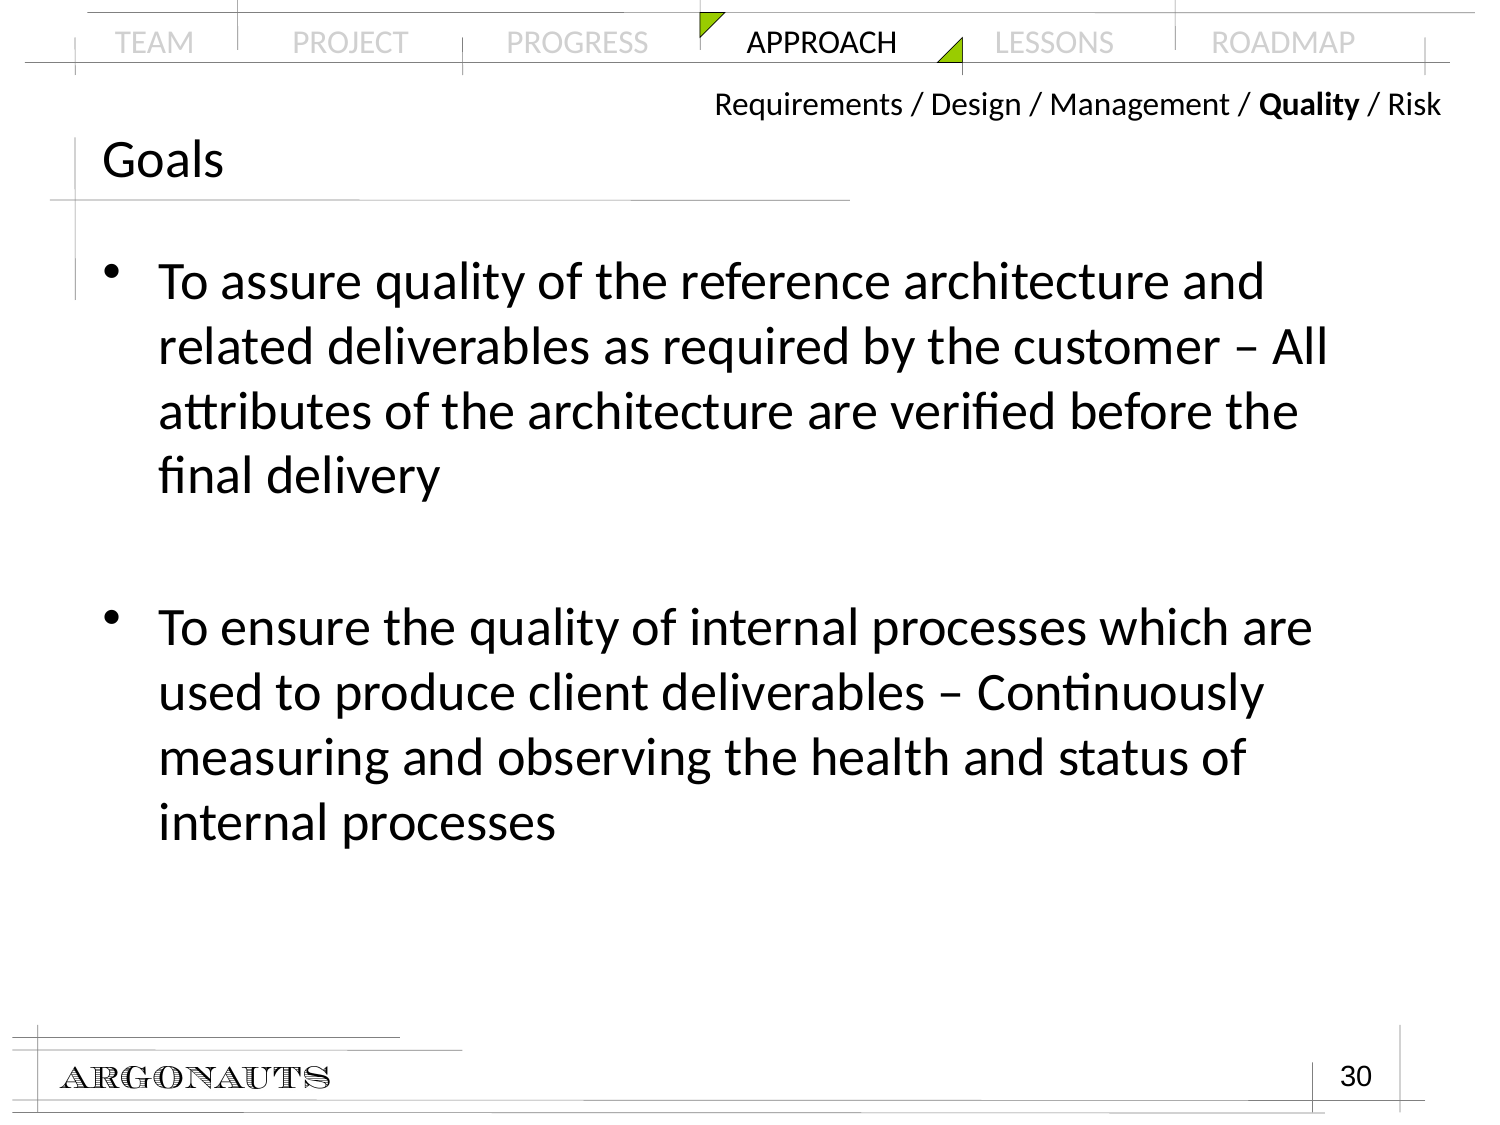

Requirements / Design / Management / Quality / Risk
# Goals
To assure quality of the reference architecture and related deliverables as required by the customer – All attributes of the architecture are verified before the final delivery

To ensure the quality of internal processes which are used to produce client deliverables – Continuously measuring and observing the health and status of internal processes
30